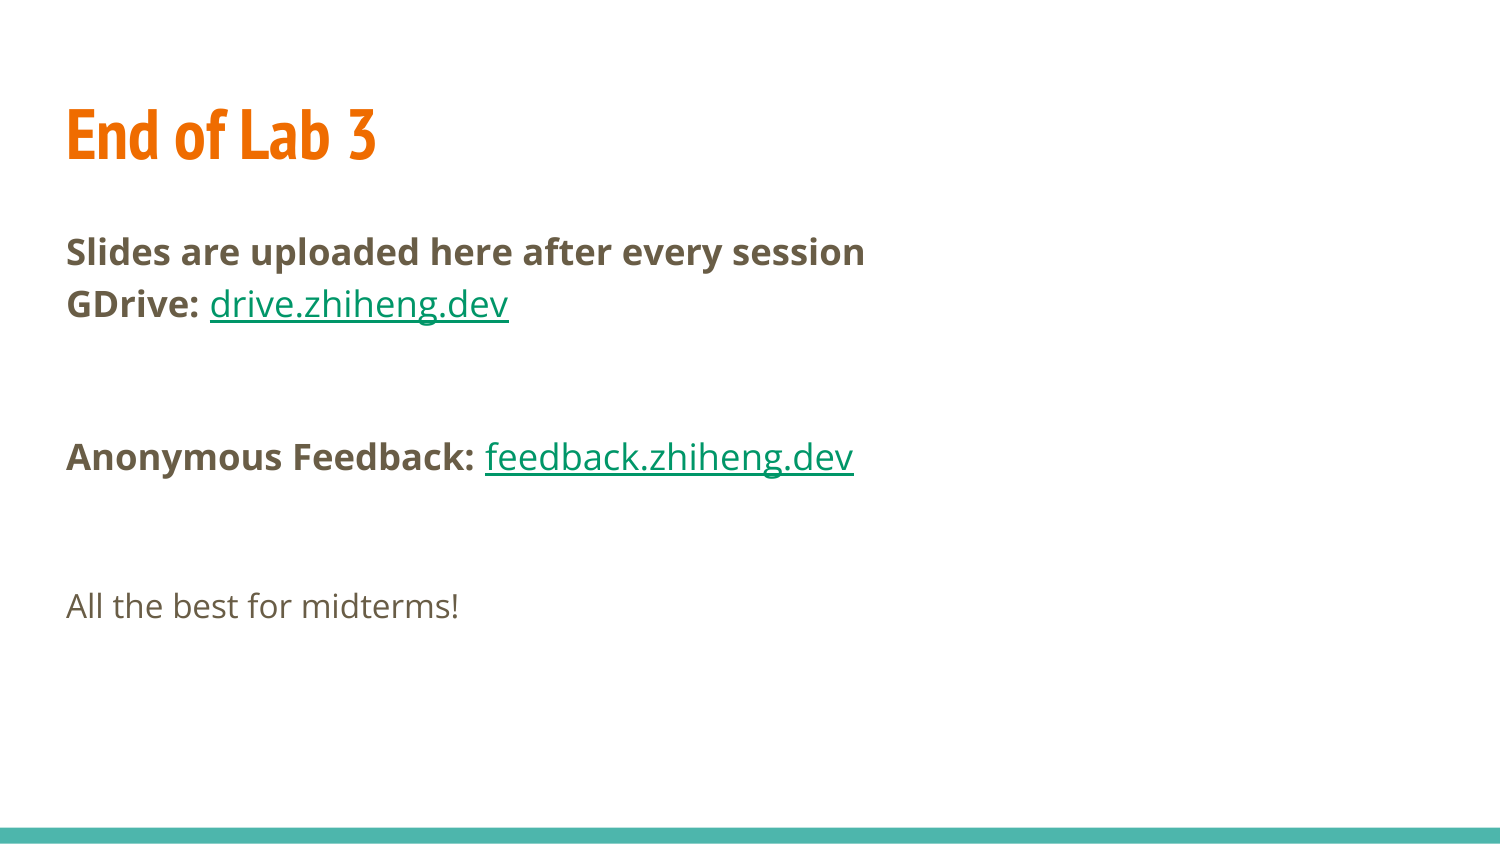

# End of Lab 3
Slides are uploaded here after every session
GDrive: drive.zhiheng.dev

Anonymous Feedback: feedback.zhiheng.dev

All the best for midterms!